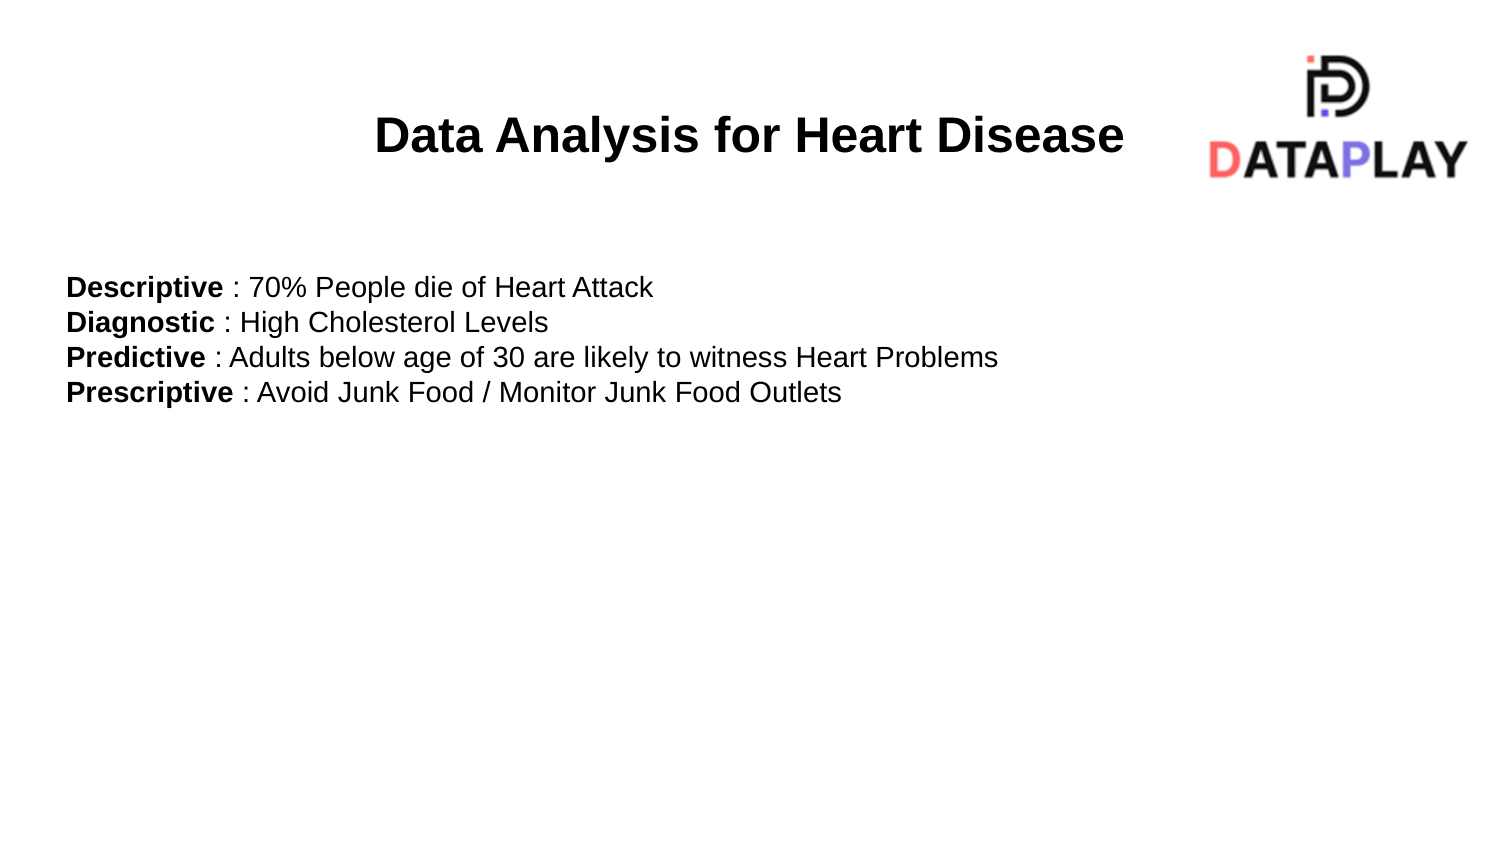

# Data Analysis for Heart Disease
Descriptive : 70% People die of Heart Attack
Diagnostic : High Cholesterol Levels
Predictive : Adults below age of 30 are likely to witness Heart Problems
Prescriptive : Avoid Junk Food / Monitor Junk Food Outlets